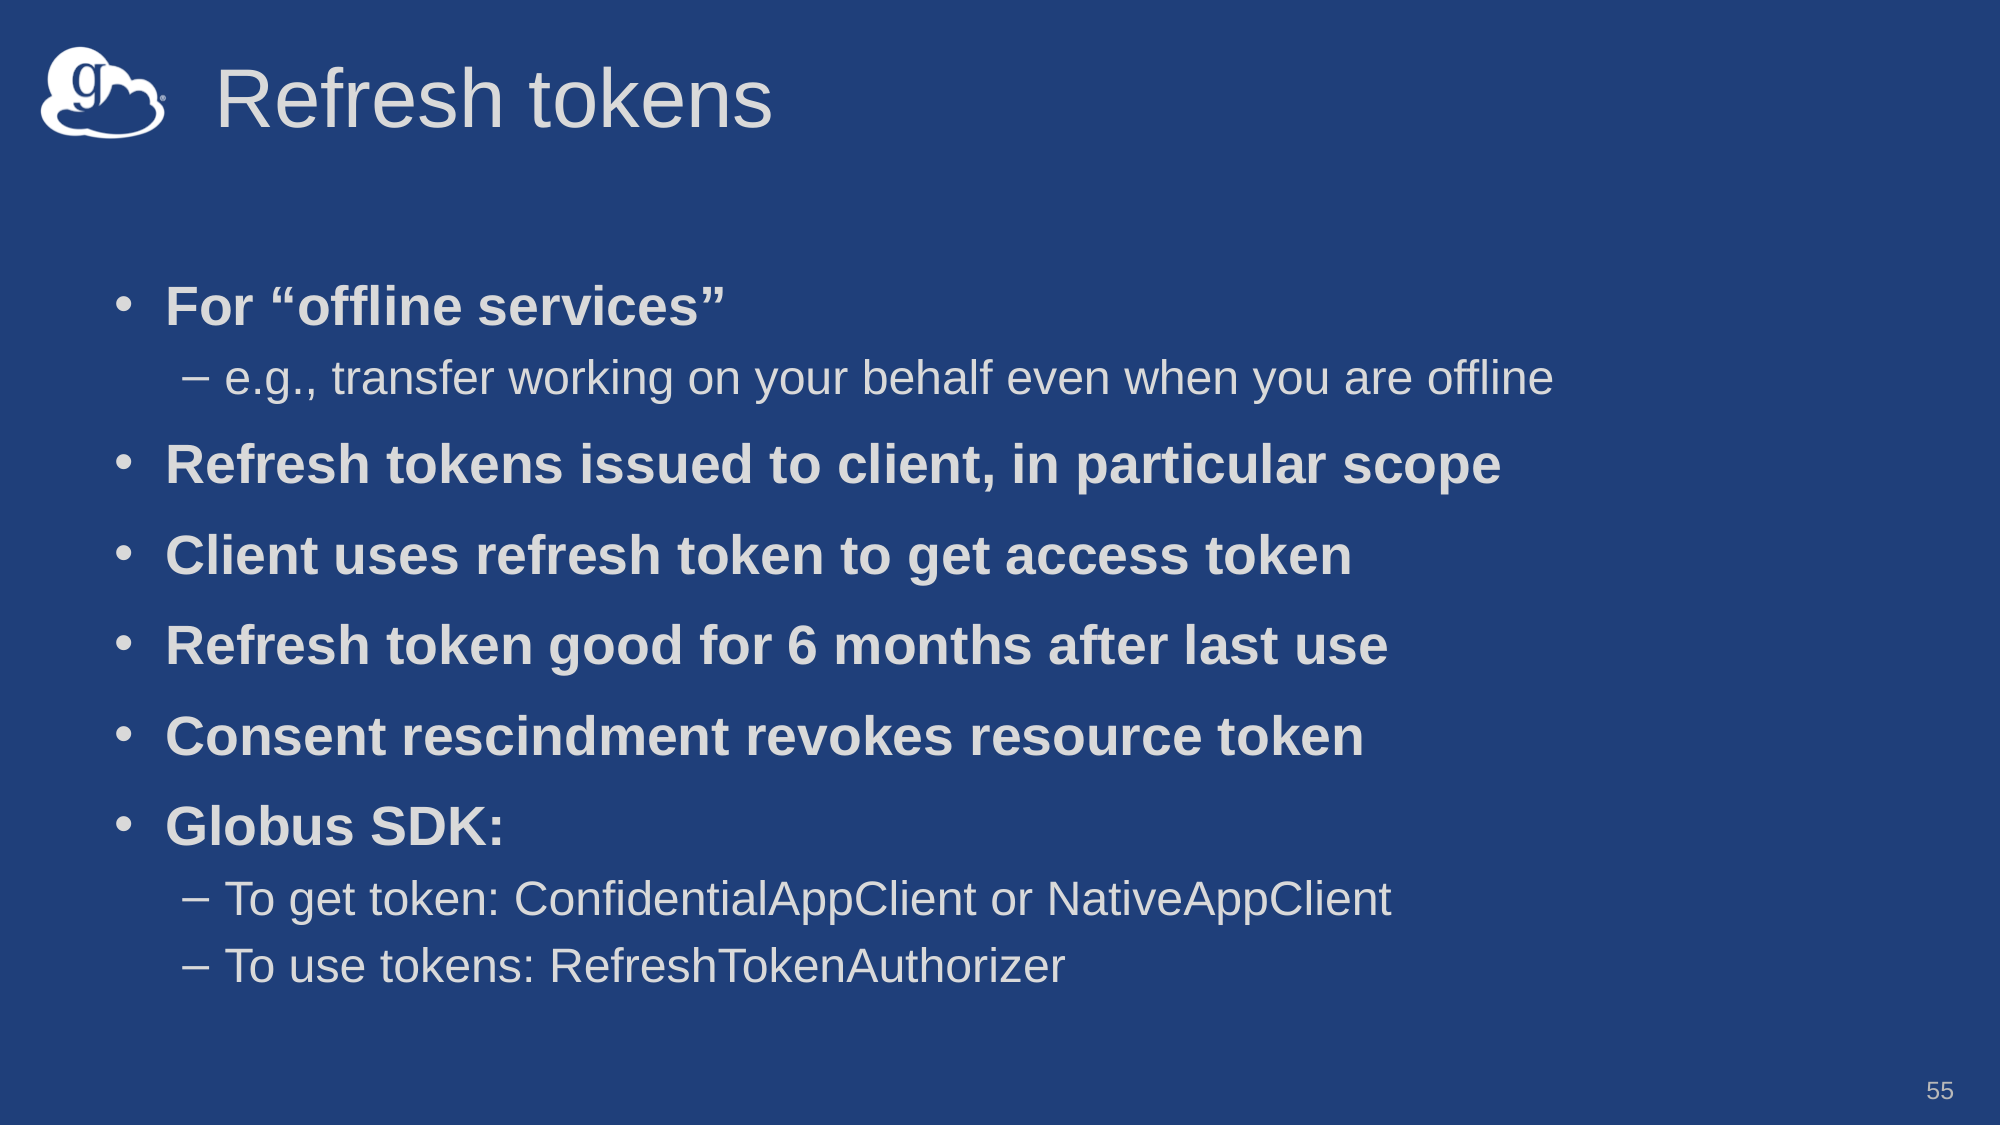

# Refresh tokens
For “offline services”
e.g., transfer working on your behalf even when you are offline
Refresh tokens issued to client, in particular scope
Client uses refresh token to get access token
Refresh token good for 6 months after last use
Consent rescindment revokes resource token
Globus SDK:
To get token: ConfidentialAppClient or NativeAppClient
To use tokens: RefreshTokenAuthorizer

55